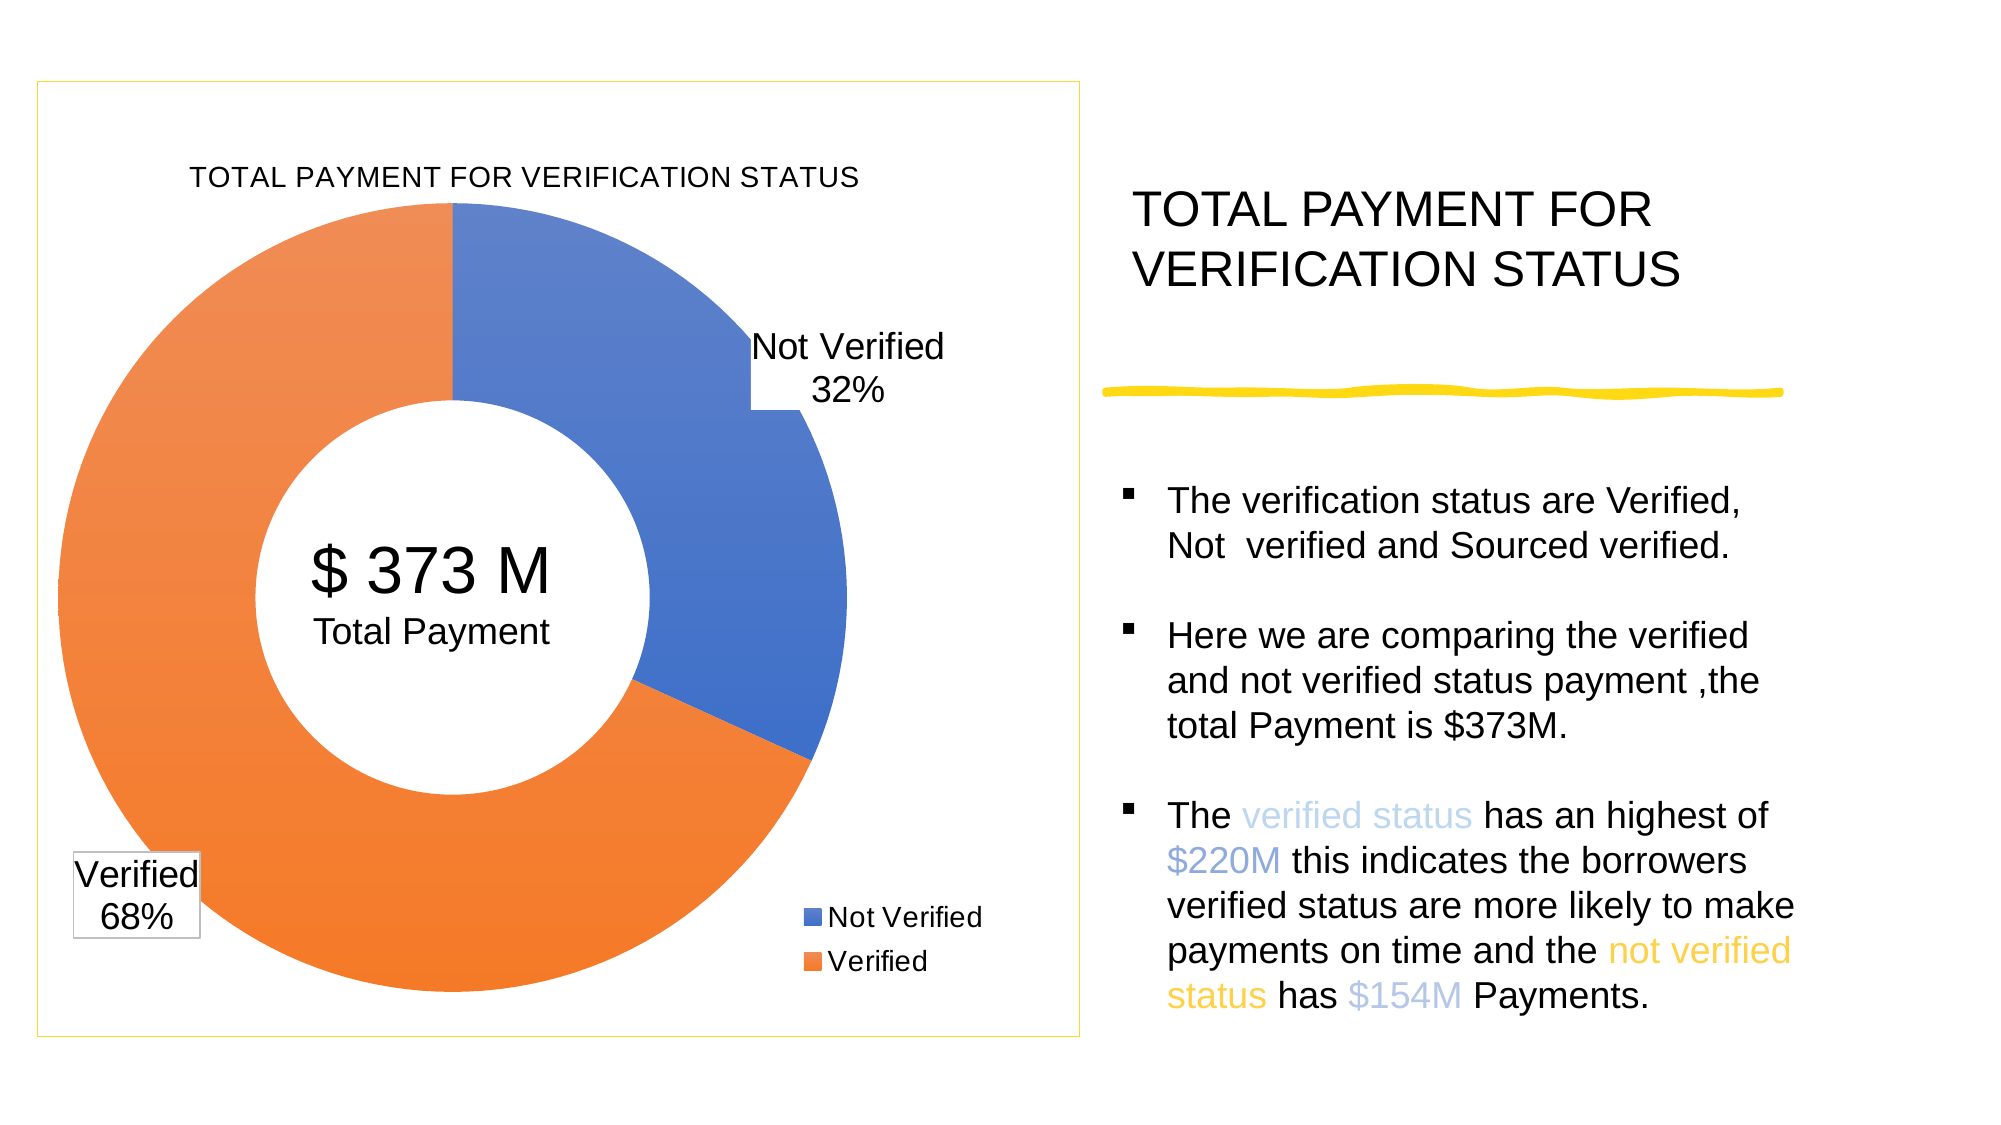

### Chart: TOTAL PAYMENT FOR VERIFICATION STATUS

| Category | Total |
|---|---|
| Not Verified | 0.31792501623402514 |
| Verified | 0.6820749837659749 |
TOTAL PAYMENT FOR VERIFICATION STATUS

The verification status are Verified, Not  verified and Sourced verified.

Here we are comparing the verified and not verified status payment ,the total Payment is $373M.

The verified status has an highest of $220M this indicates the borrowers verified status are more likely to make payments on time and the not verified status has $154M Payments.
$ 373 M
Total Payment
KPI’s